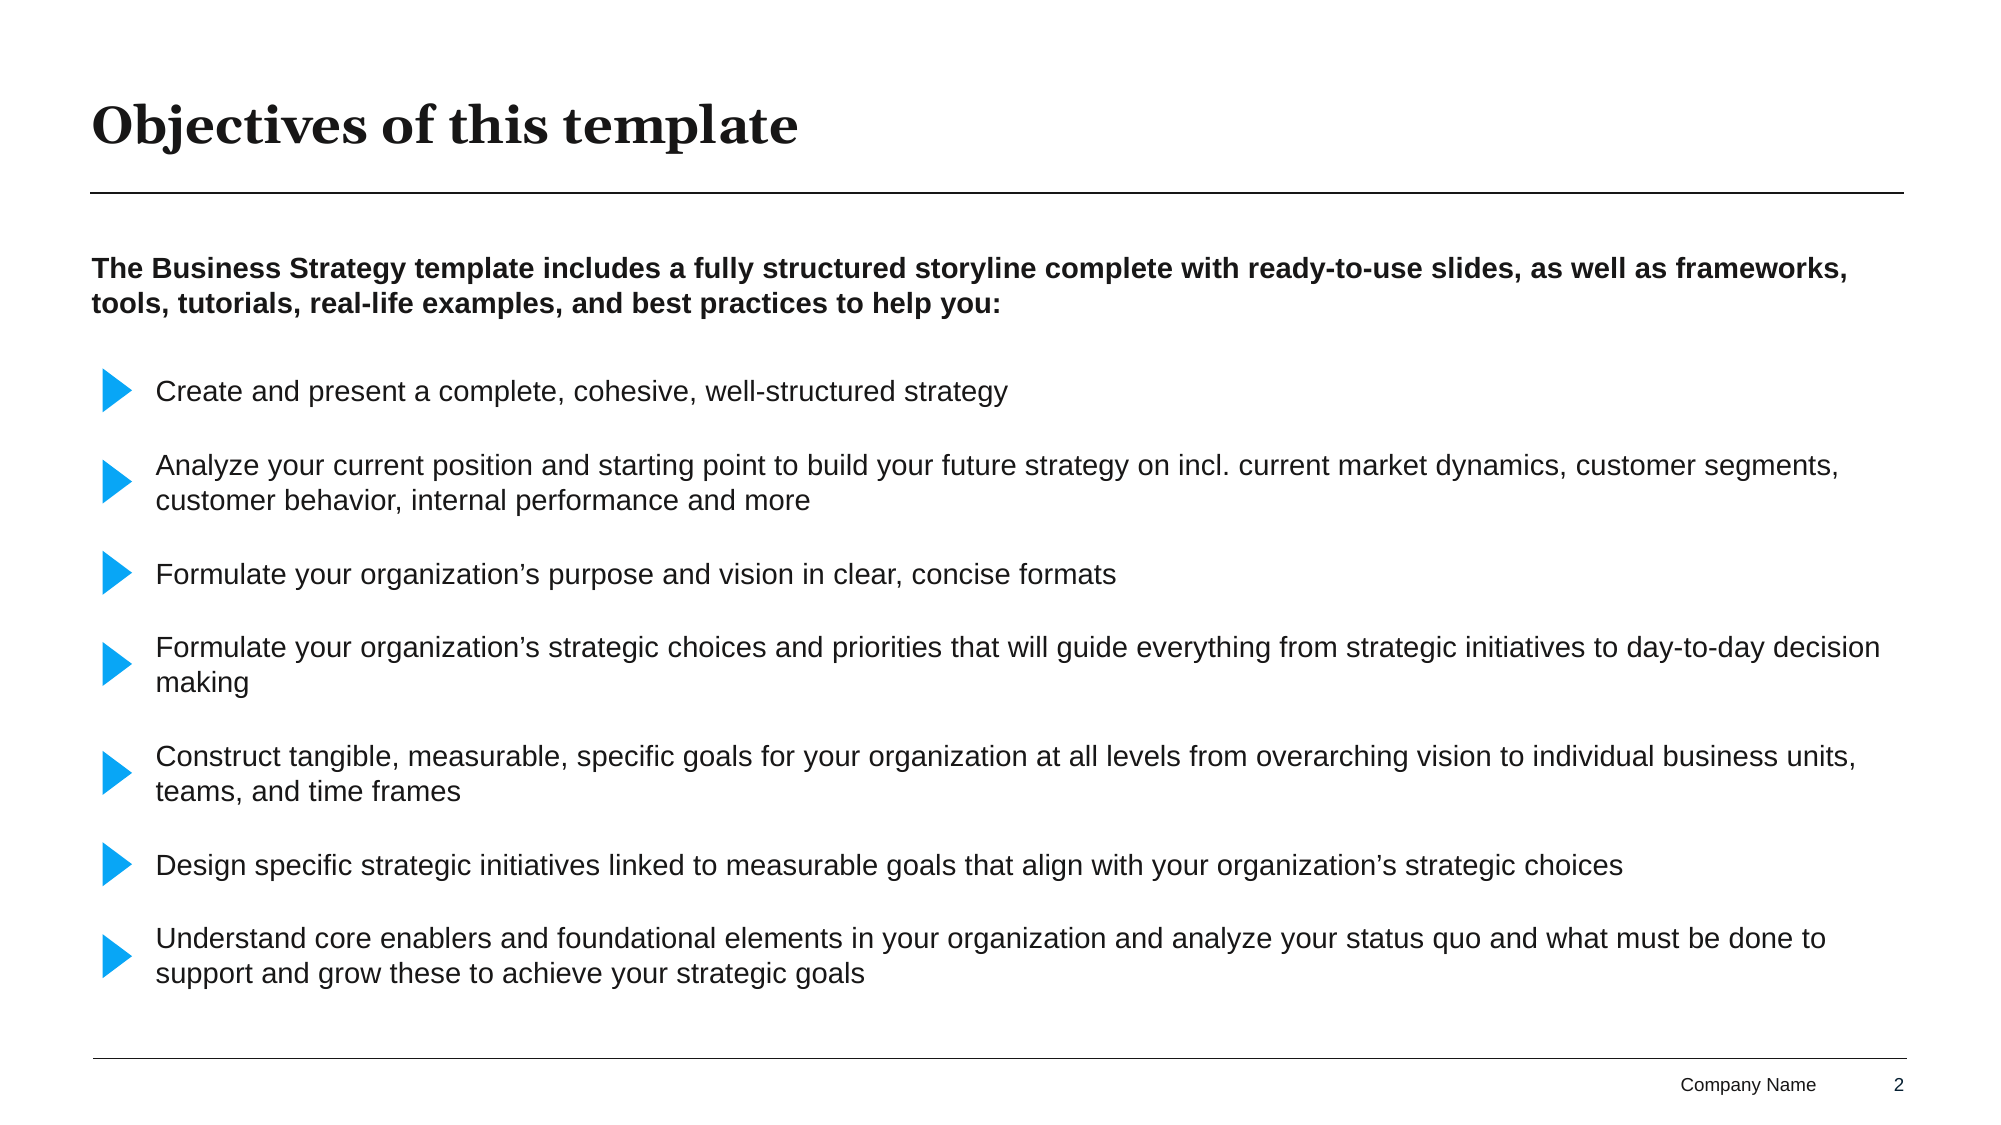

# Objectives of this template
The Business Strategy template includes a fully structured storyline complete with ready-to-use slides, as well as frameworks, tools, tutorials, real-life examples, and best practices to help you:
Create and present a complete, cohesive, well-structured strategy

Analyze your current position and starting point to build your future strategy on incl. current market dynamics, customer segments, customer behavior, internal performance and more

Formulate your organization’s purpose and vision in clear, concise formats

Formulate your organization’s strategic choices and priorities that will guide everything from strategic initiatives to day-to-day decision making

Construct tangible, measurable, specific goals for your organization at all levels from overarching vision to individual business units, teams, and time frames

Design specific strategic initiatives linked to measurable goals that align with your organization’s strategic choices

Understand core enablers and foundational elements in your organization and analyze your status quo and what must be done to support and grow these to achieve your strategic goals

2